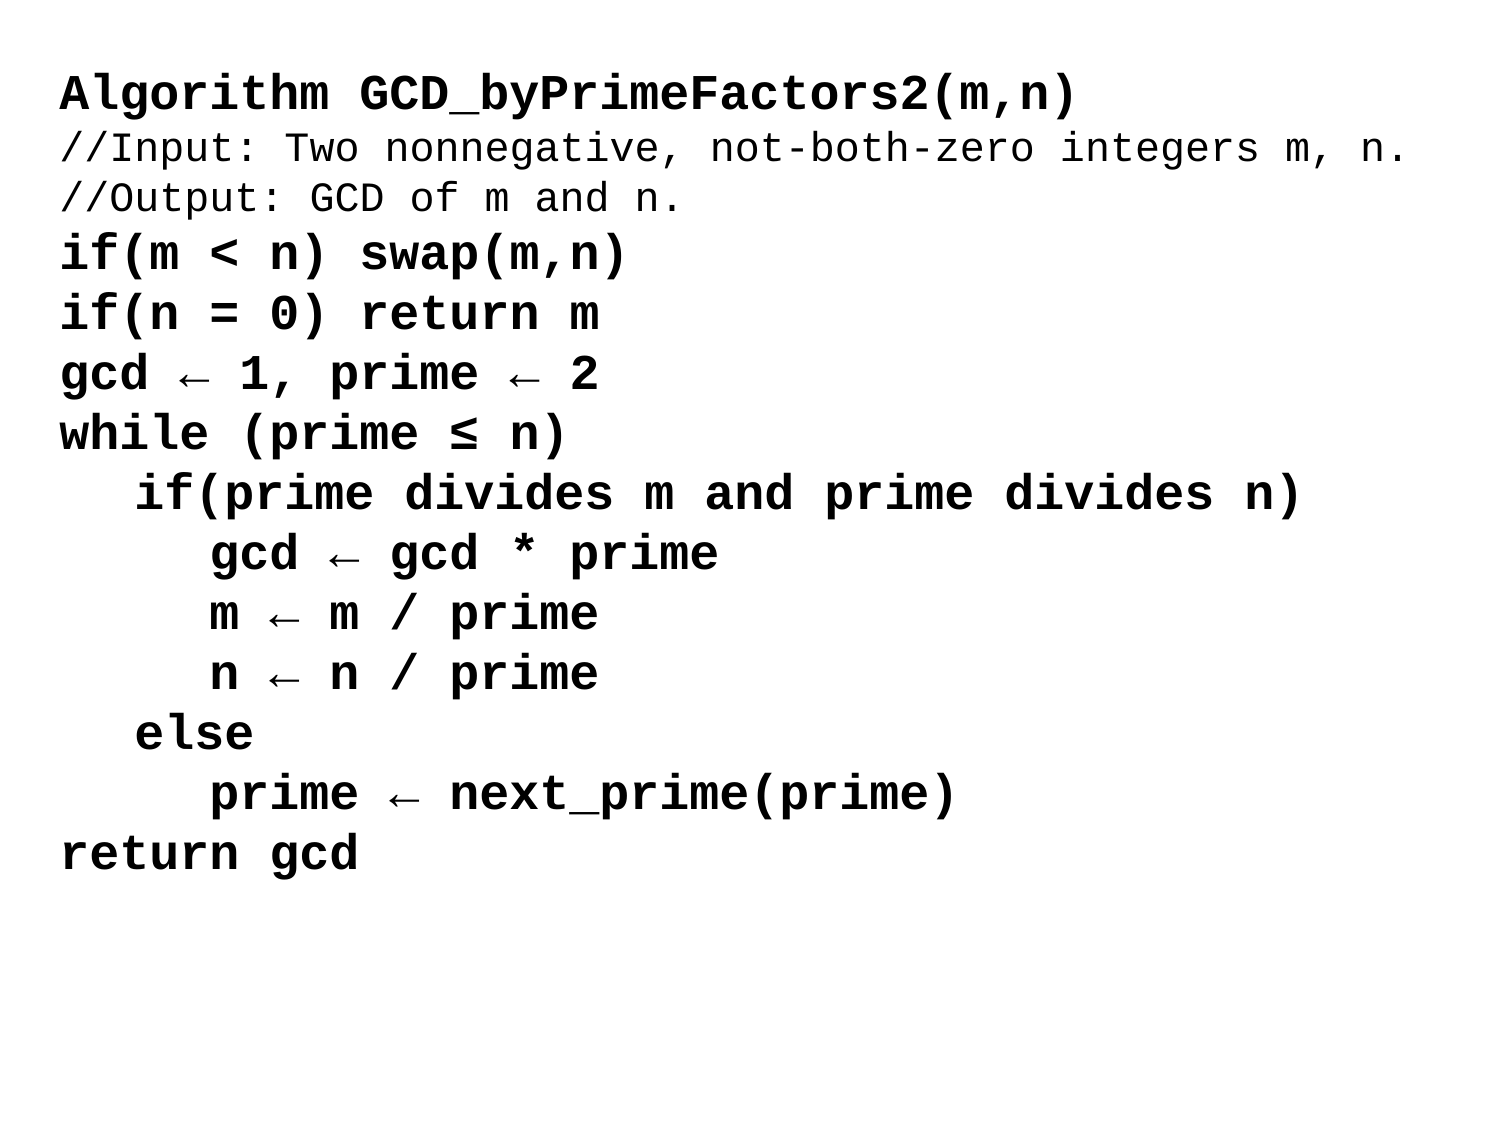

Algorithm GCD_byPrimeFactors2(m,n)
//Input: Two nonnegative, not-both-zero integers m, n.
//Output: GCD of m and n.
if(m < n) swap(m,n)
if(n = 0) return m
gcd ← 1, prime ← 2
while (prime ≤ n)
if(prime divides m and prime divides n)
	gcd ← gcd * prime
	m ← m / prime
	n ← n / prime
else
	prime ← next_prime(prime)
return gcd